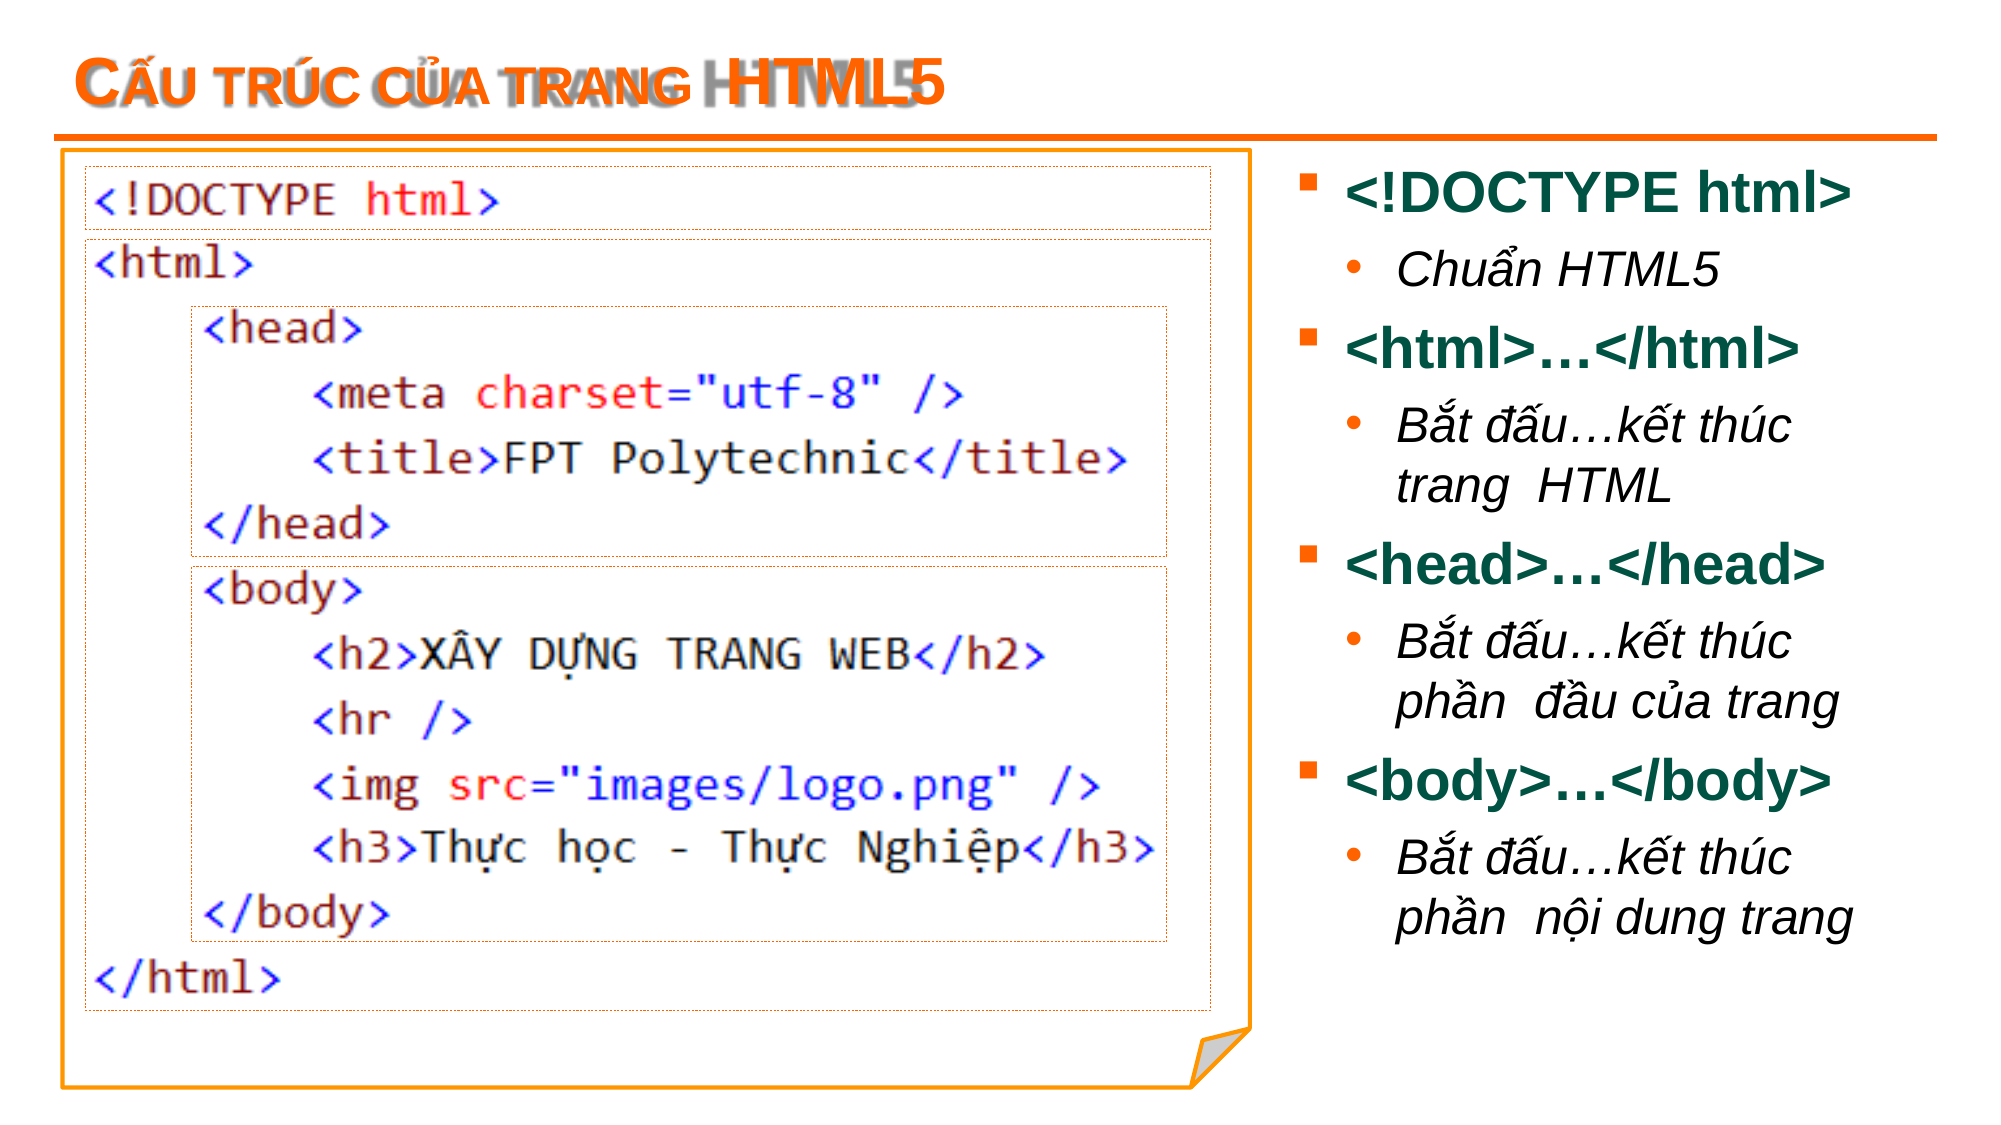

# CẤU TRÚC CỦA TRANG  HTML5

<!DOCTYPE html>
Chuẩn HTML5
<html>…</html>
Bắt đấu…kết thúc trang  HTML
<head>…</head>
Bắt đấu…kết thúc phần  đầu của trang
<body>…</body>
Bắt đấu…kết thúc phần  nội dung trang